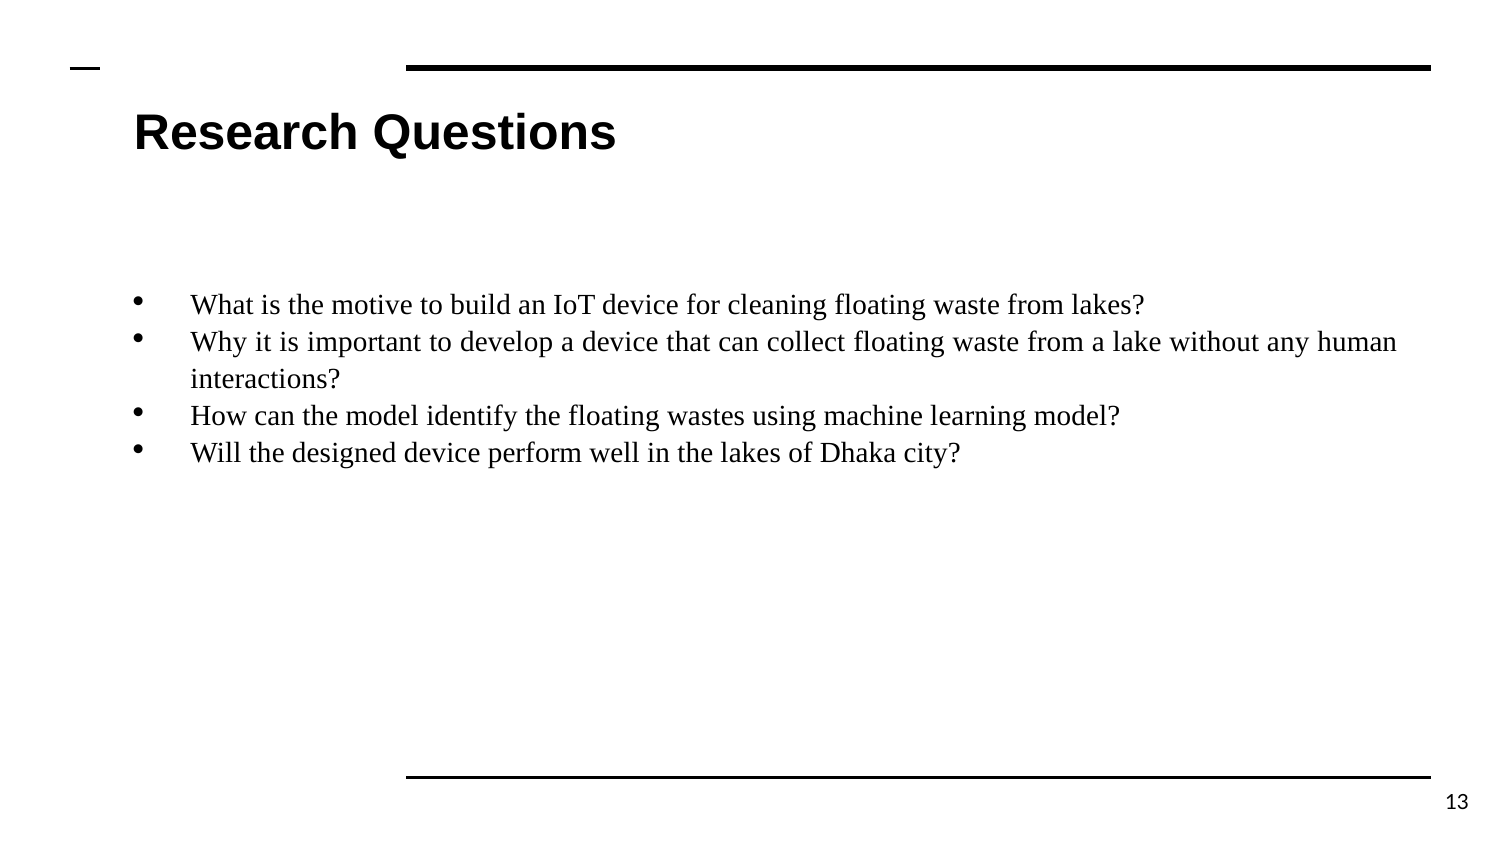

# Research Questions
What is the motive to build an IoT device for cleaning floating waste from lakes?
Why it is important to develop a device that can collect floating waste from a lake without any human interactions?
How can the model identify the floating wastes using machine learning model?
Will the designed device perform well in the lakes of Dhaka city?
13